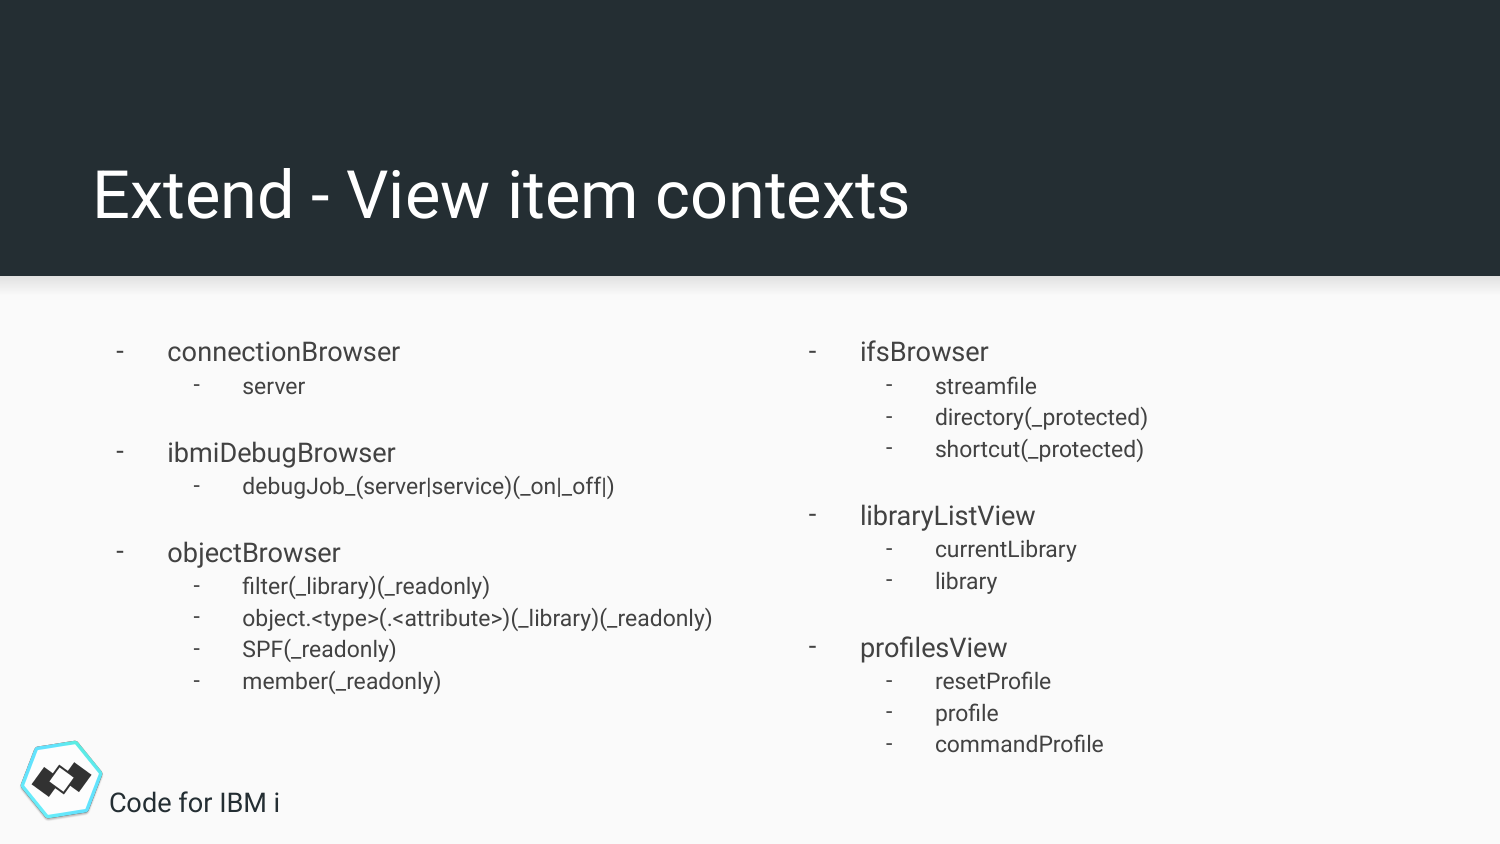

# Extend - View item contexts
connectionBrowser
server
ibmiDebugBrowser
debugJob_(server|service)(_on|_off|)
objectBrowser
filter(_library)(_readonly)
object.<type>(.<attribute>)(_library)(_readonly)
SPF(_readonly)
member(_readonly)

ifsBrowser
streamfile
directory(_protected)
shortcut(_protected)
libraryListView
currentLibrary
library
profilesView
resetProfile
profile
commandProfile